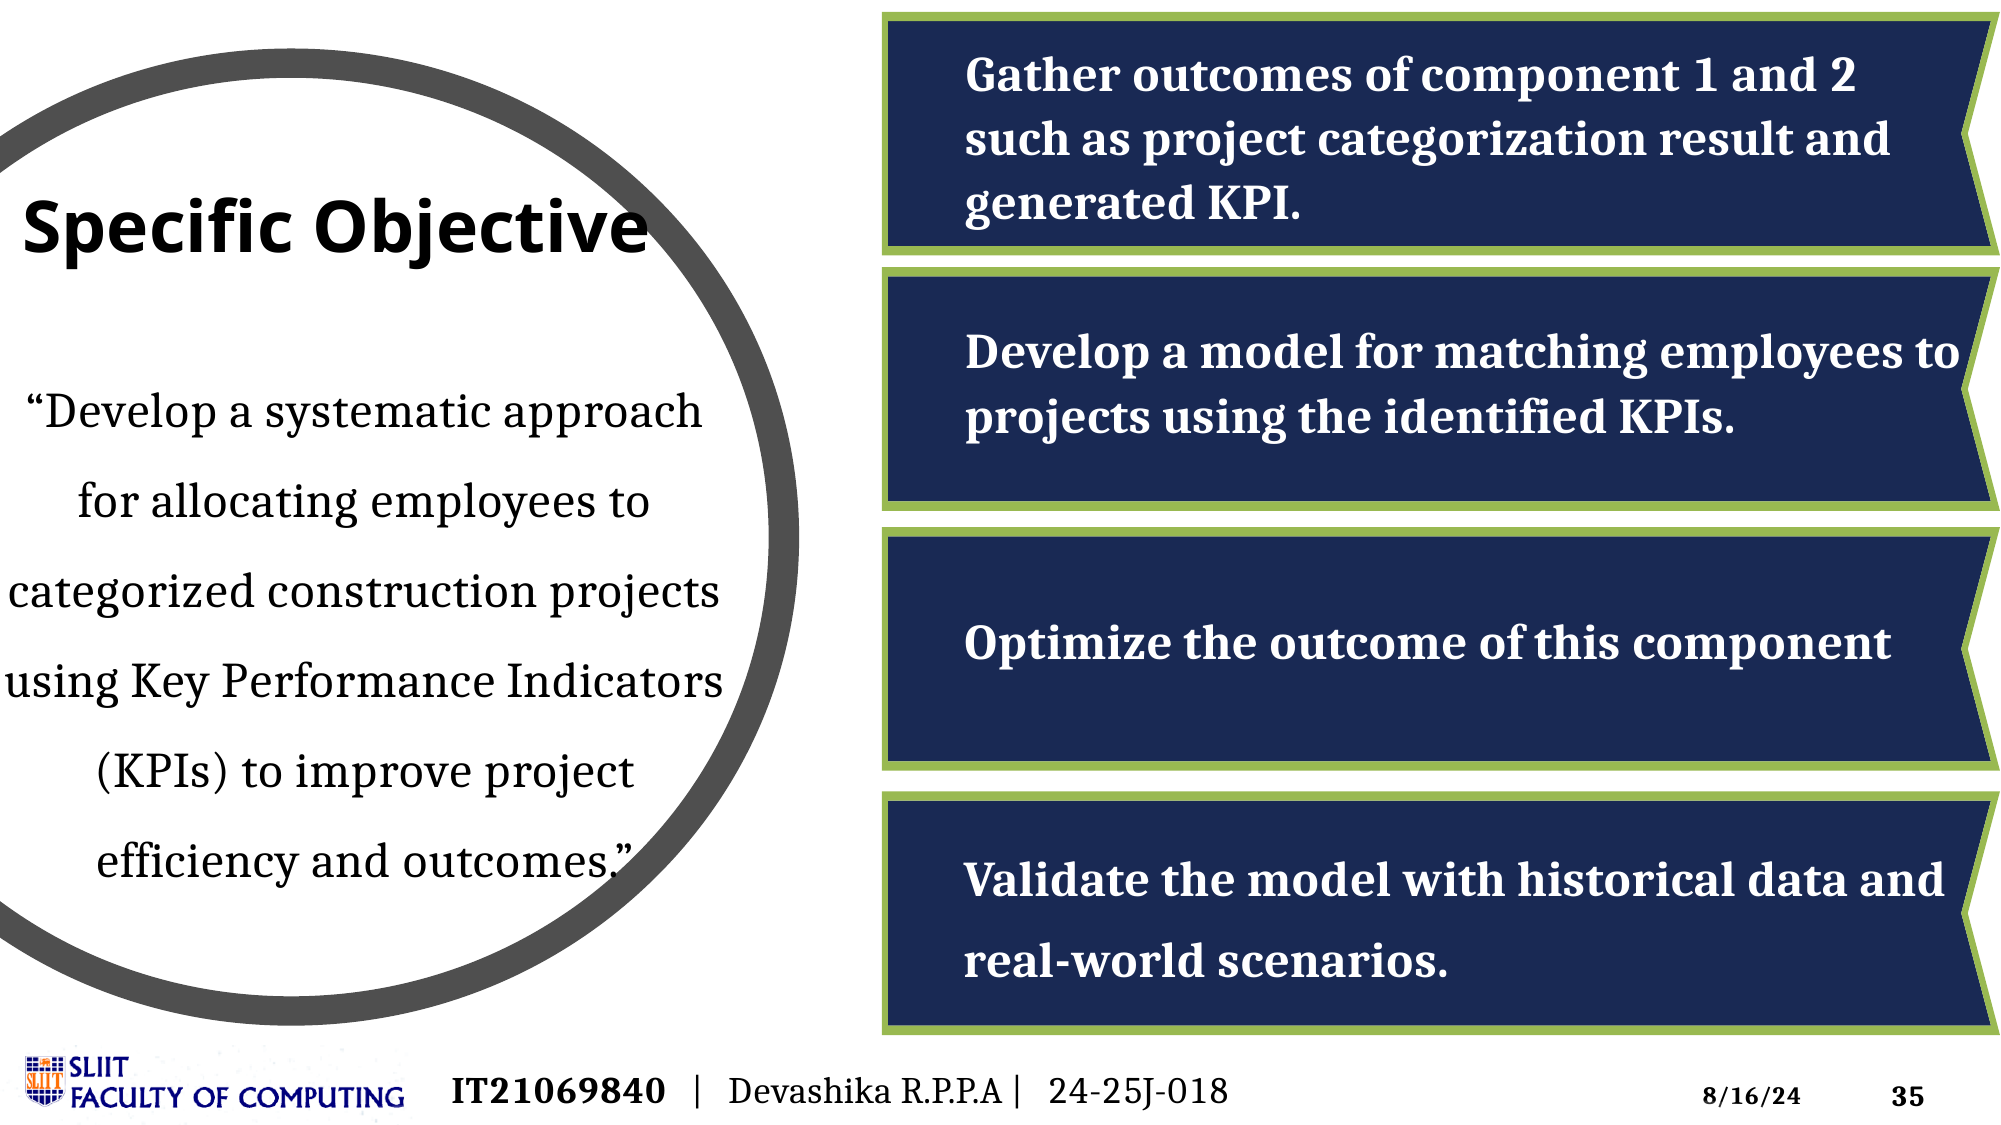

Gather outcomes of component 1 and 2
such as project categorization result and generated KPI.

#

Specific Objective

Develop a model for matching employees to
projects using the identified KPIs.
“Develop a systematic approach for allocating employees to categorized construction projects using Key Performance Indicators (KPIs) to improve project efficiency and outcomes.”

Optimize the outcome of this component
Validate the model with historical data and
real-world scenarios.
IT21069840   |   Devashika R.P.P.A |   24-25J-018